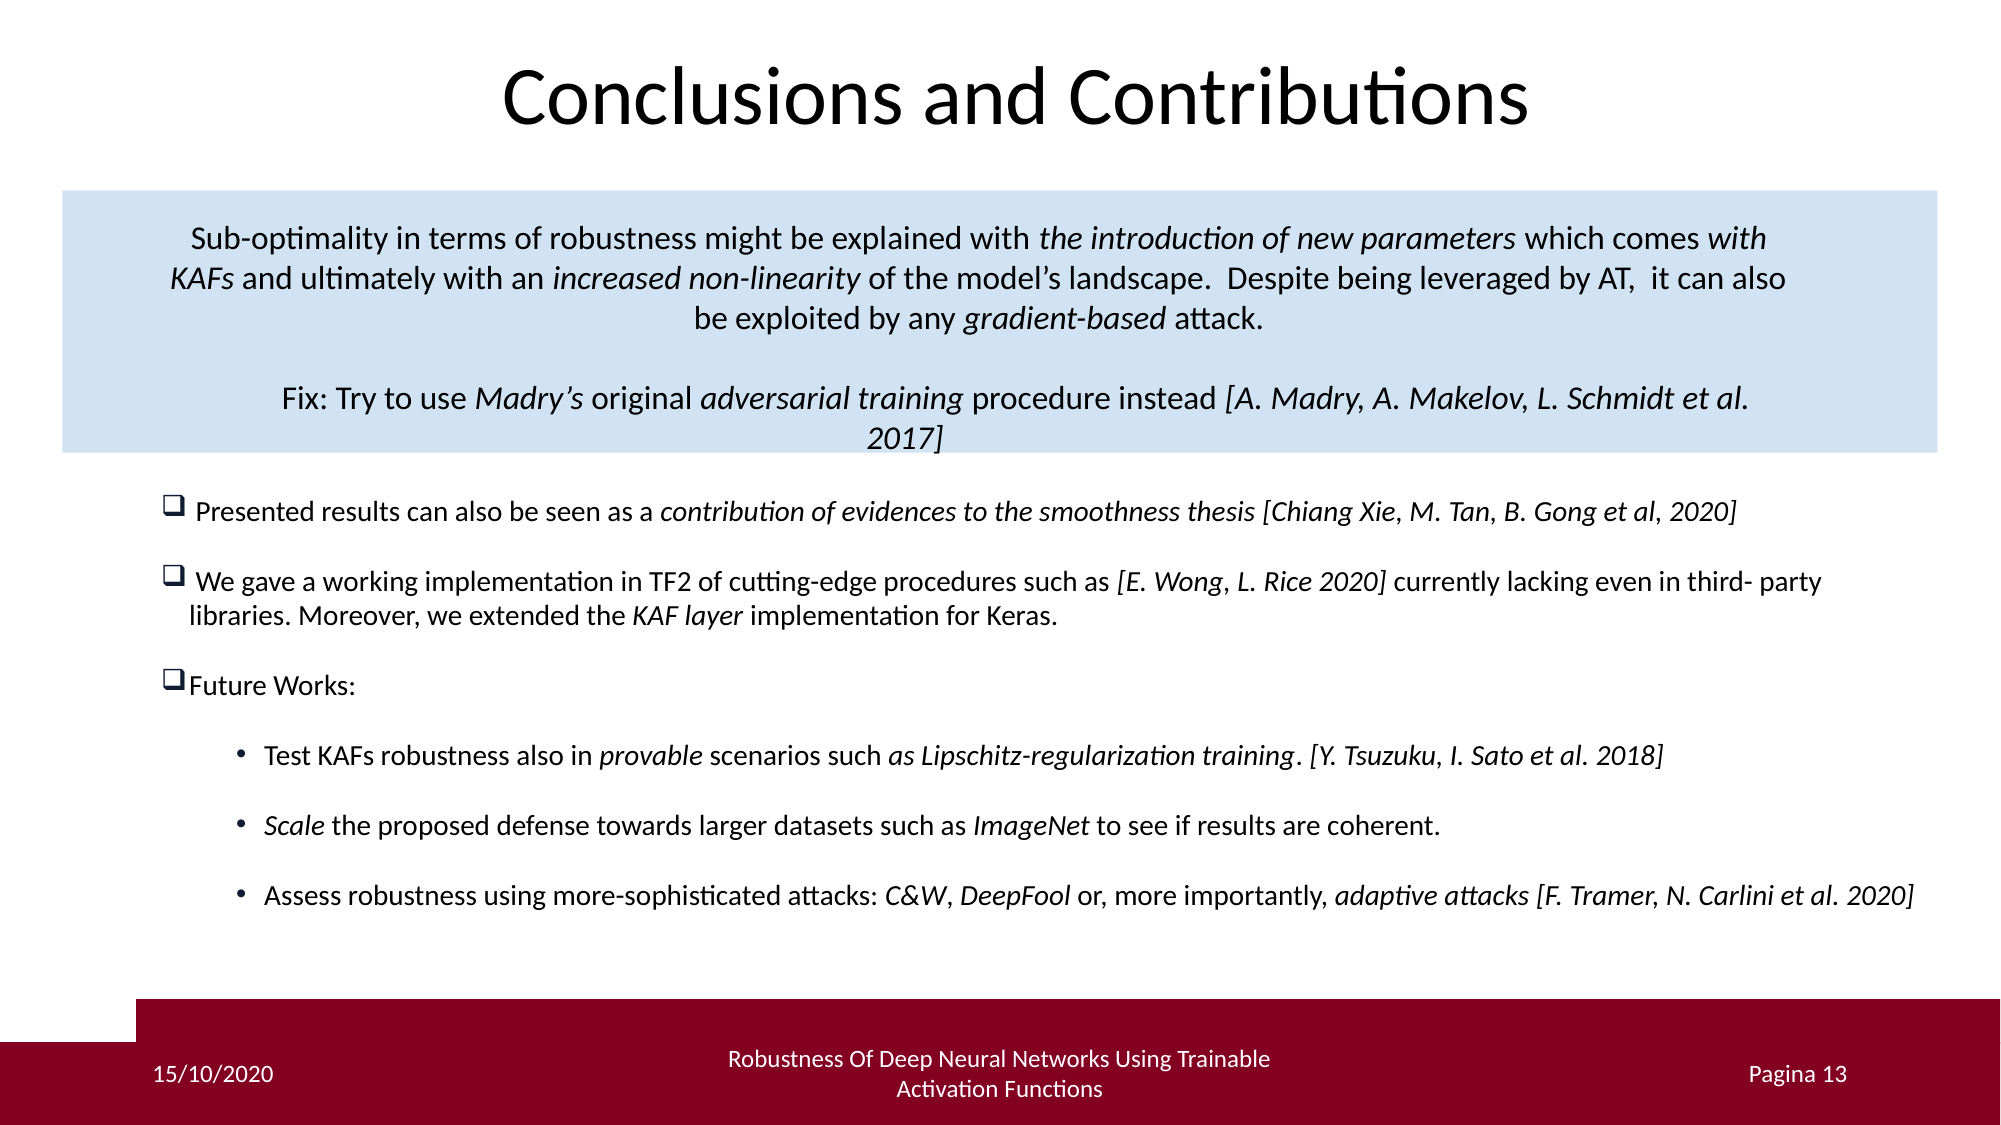

# Conclusions and Contributions

Sub-optimality in terms of robustness might be explained with the introduction of new parameters which comes with KAFs and ultimately with an increased non-linearity of the model’s landscape.  Despite being leveraged by AT,  it can also be exploited by any gradient-based attack.

Fix: Try to use Madry’s original adversarial training procedure instead [A. Madry, A. Makelov, L. Schmidt et al. 2017]

 Presented results can also be seen as a contribution of evidences to the smoothness thesis [Chiang Xie, M. Tan, B. Gong et al, 2020]

 We gave a working implementation in TF2 of cutting-edge procedures such as [E. Wong, L. Rice 2020] currently lacking even in third- party libraries. Moreover, we extended the KAF layer implementation for Keras.
Future Works:

Test KAFs robustness also in provable scenarios such as Lipschitz-regularization training. [Y. Tsuzuku, I. Sato et al. 2018]

Scale the proposed defense towards larger datasets such as ImageNet to see if results are coherent.

Assess robustness using more-sophisticated attacks: C&W, DeepFool or, more importantly, adaptive attacks [F. Tramer, N. Carlini et al. 2020]

15/10/2020
Robustness Of Deep Neural Networks Using Trainable Activation Functions
Pagina 13